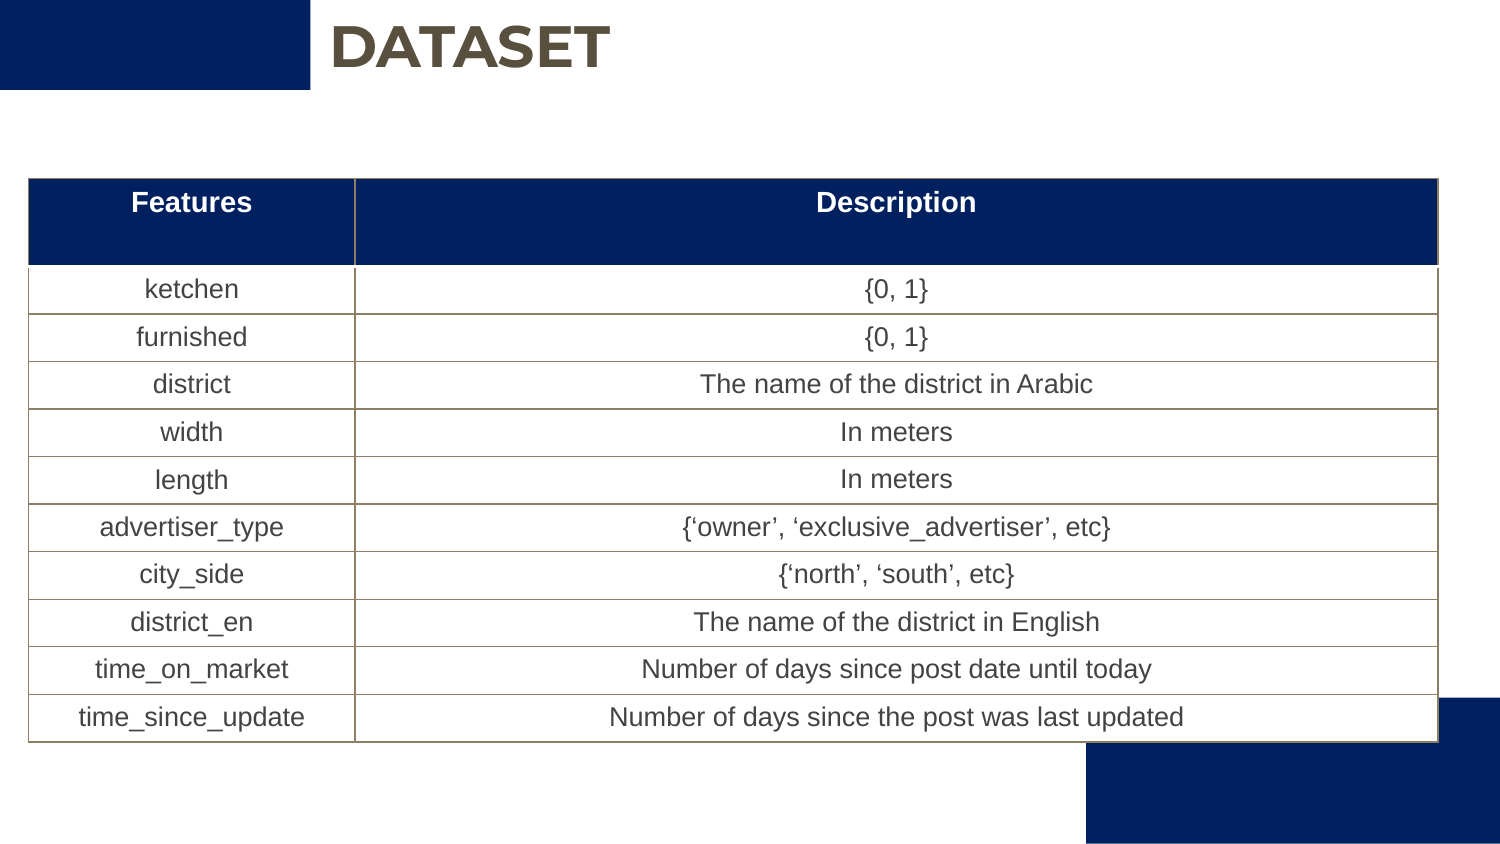

DATASET
| Features | Description |
| --- | --- |
| ketchen | {0, 1} |
| furnished | {0, 1} |
| district | The name of the district in Arabic |
| width | In meters |
| length | In meters |
| advertiser\_type | {‘owner’, ‘exclusive\_advertiser’, etc} |
| city\_side | {‘north’, ‘south’, etc} |
| district\_en | The name of the district in English |
| time\_on\_market | Number of days since post date until today |
| time\_since\_update | Number of days since the post was last updated |